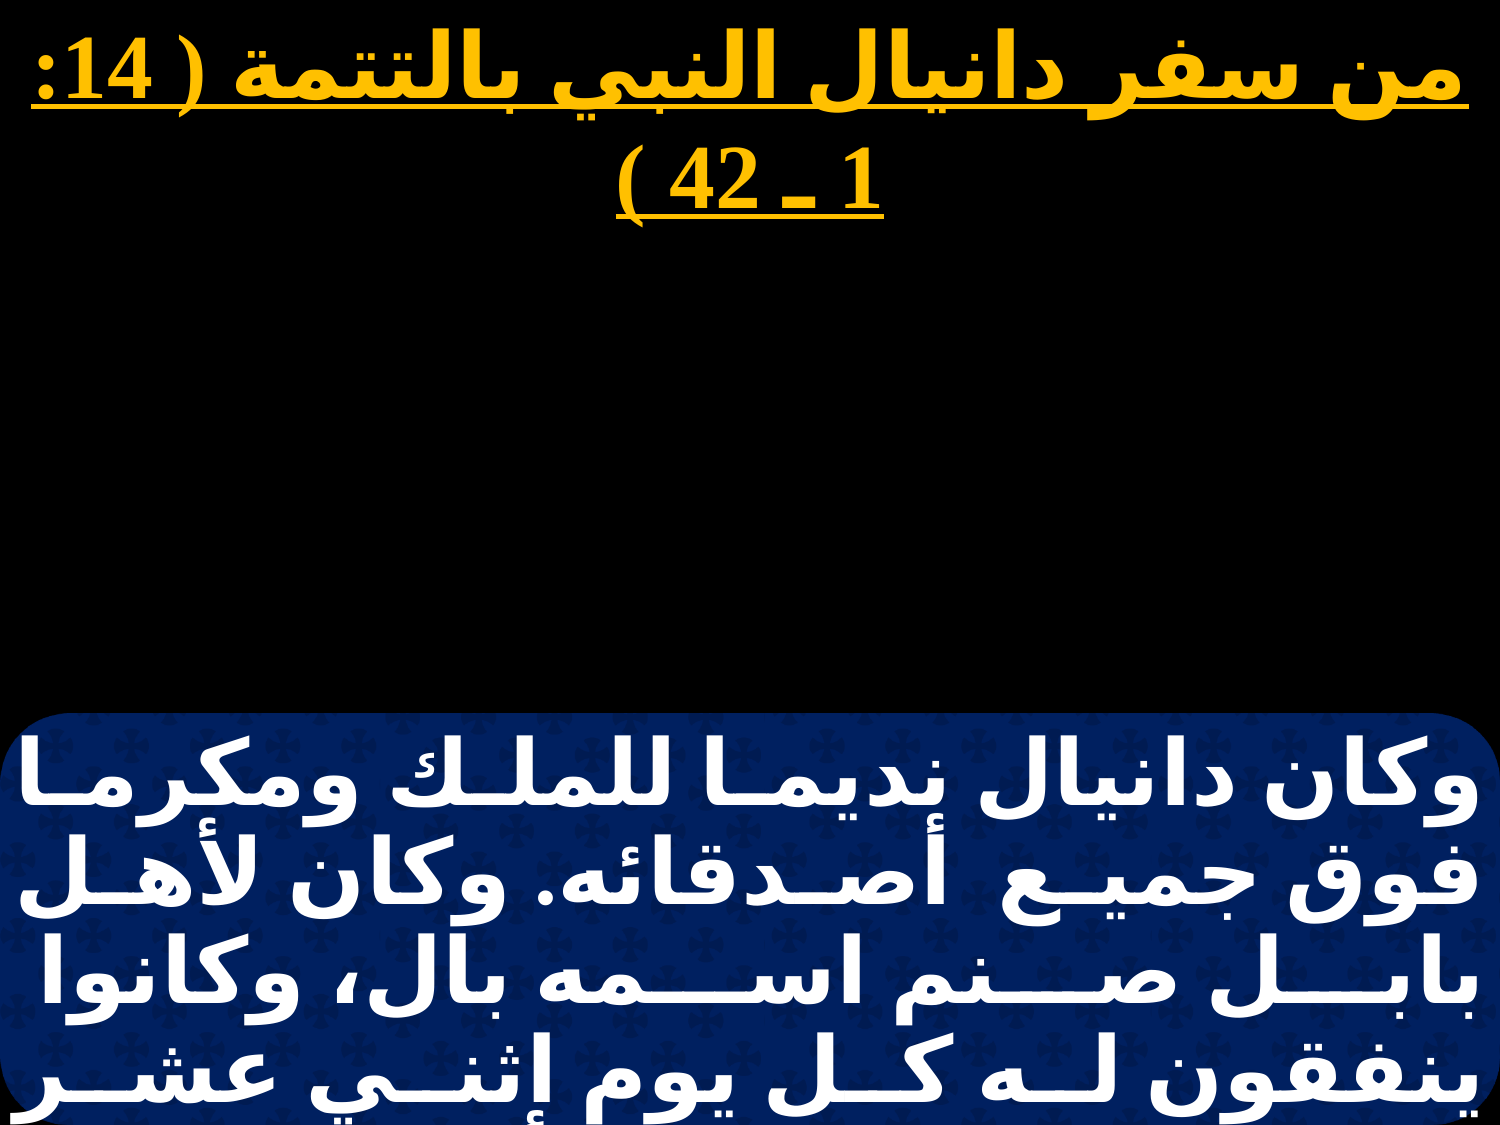

من سفر دانيال النبي بالتتمة ( 14: 1 ـ 42 )
وكان دانيال نديما للملك ومكرما فوق جميع  أصدقائه. وكان لأهل بابل صنم اسمه بال، وكانوا  ينفقون له كل يوم اثني عشر إردبا من السميد  وأربعين شاة وستة مكاييل من الخمر. وكان الملك